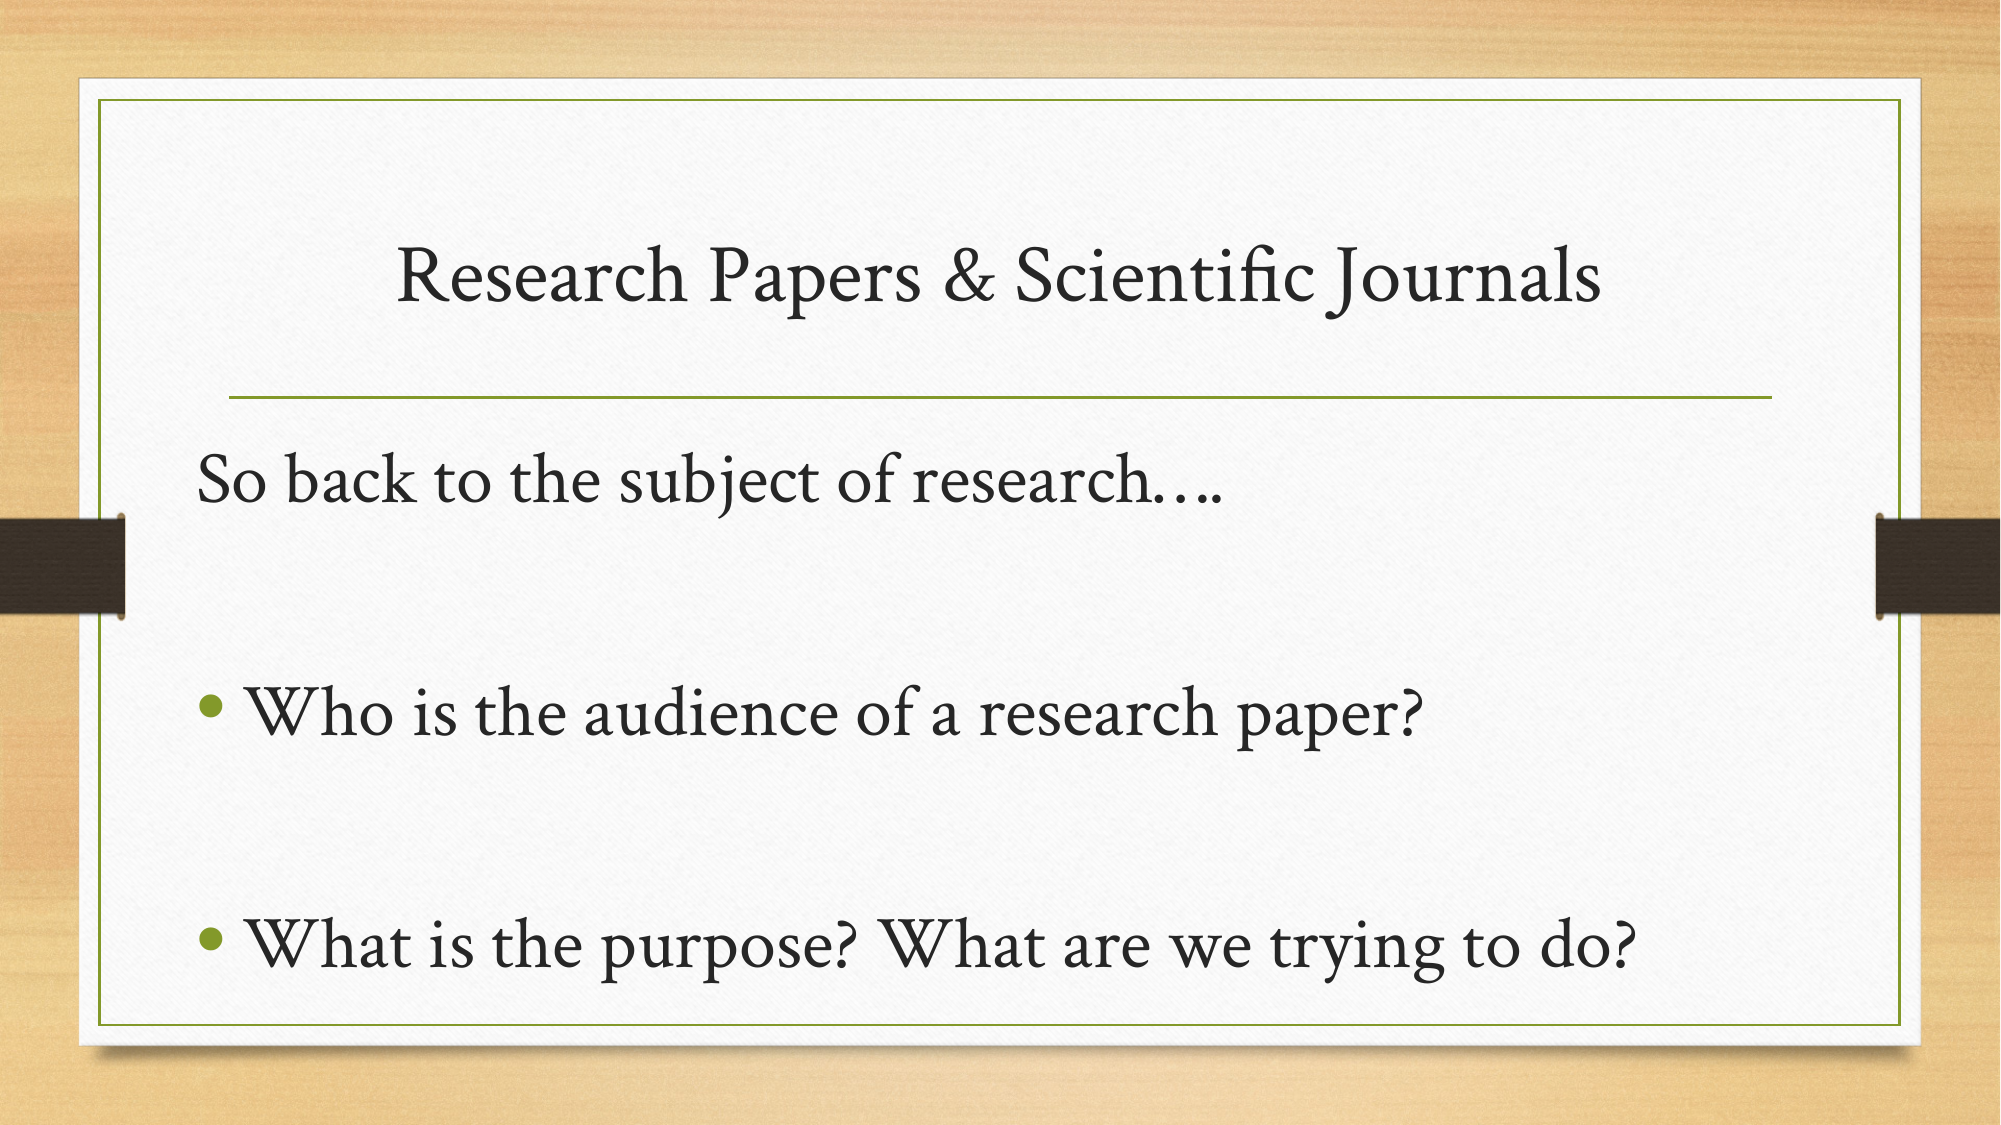

# Research Papers & Scientific Journals
So back to the subject of research….

Who is the audience of a research paper?

What is the purpose? What are we trying to do?